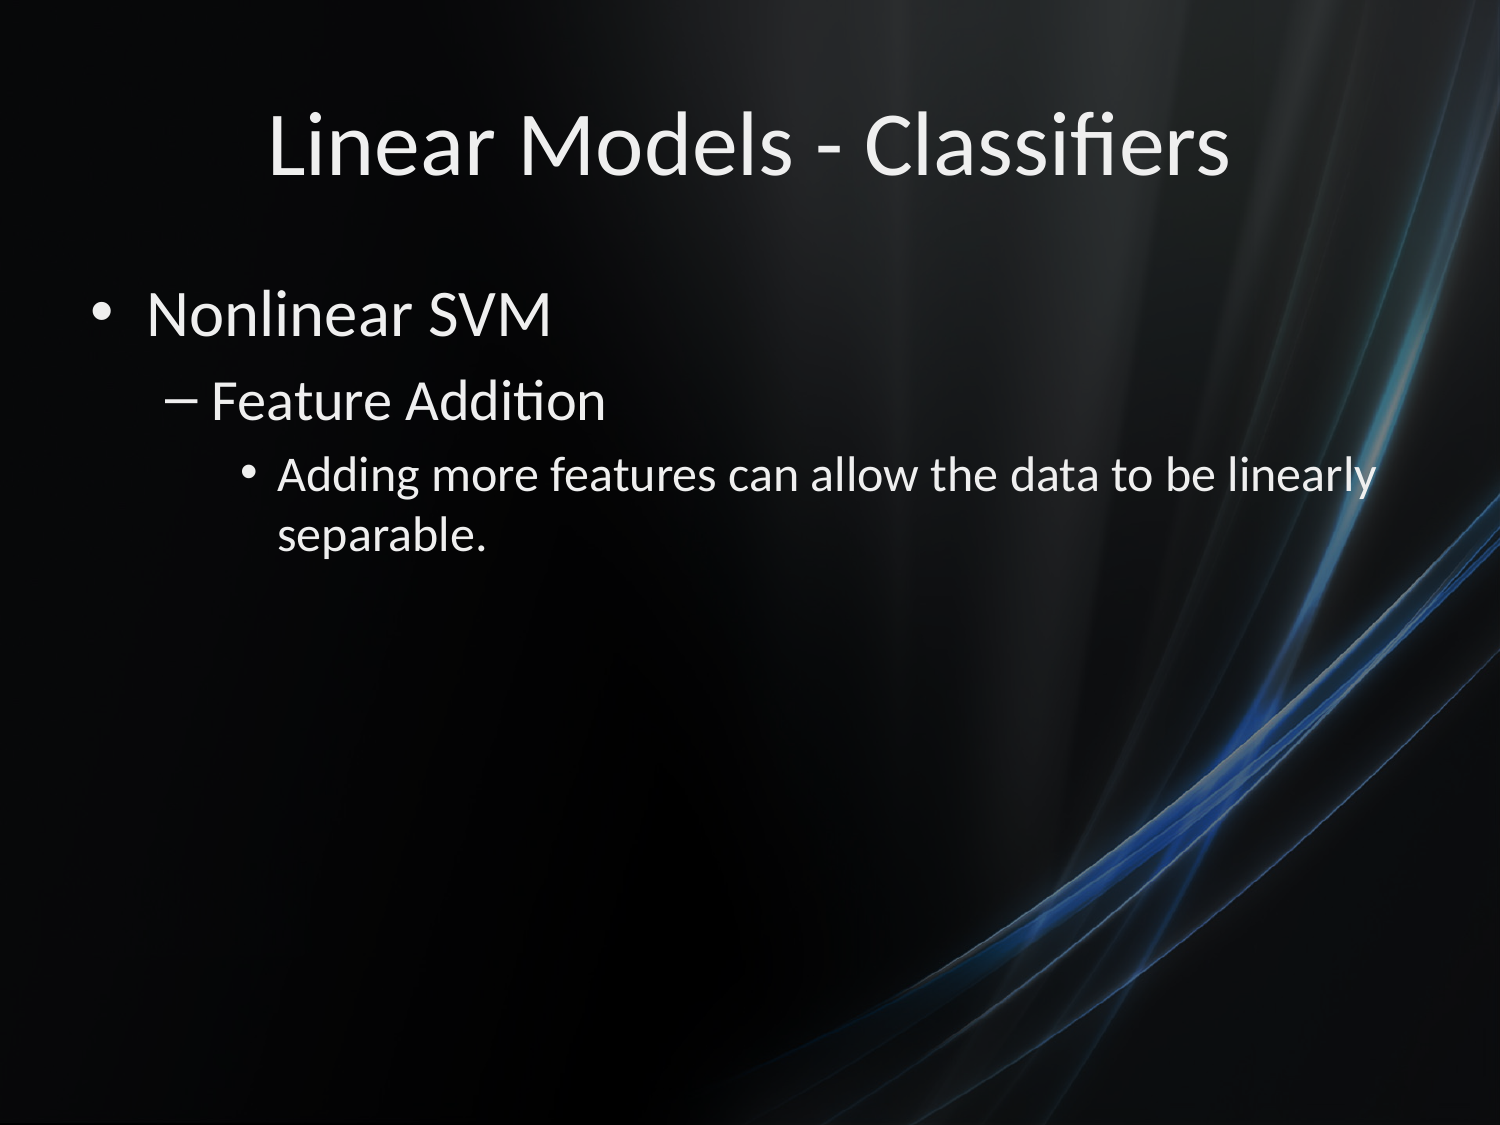

# Linear Models - Classifiers
Nonlinear SVM
Feature Addition
Adding more features can allow the data to be linearly separable.